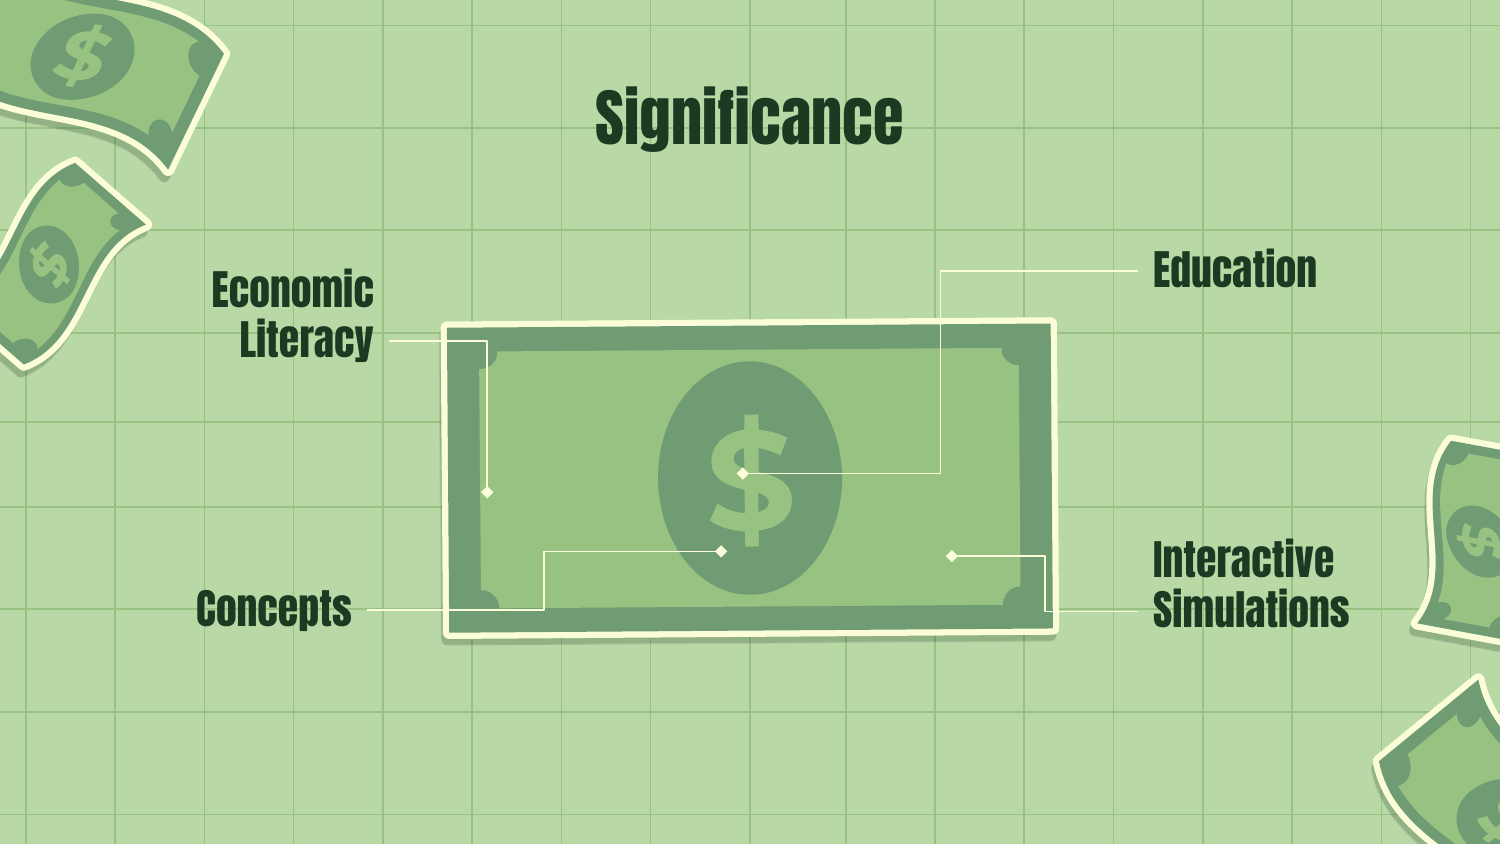

# Significance

Education
Economic Literacy

Concepts
Interactive
Simulations